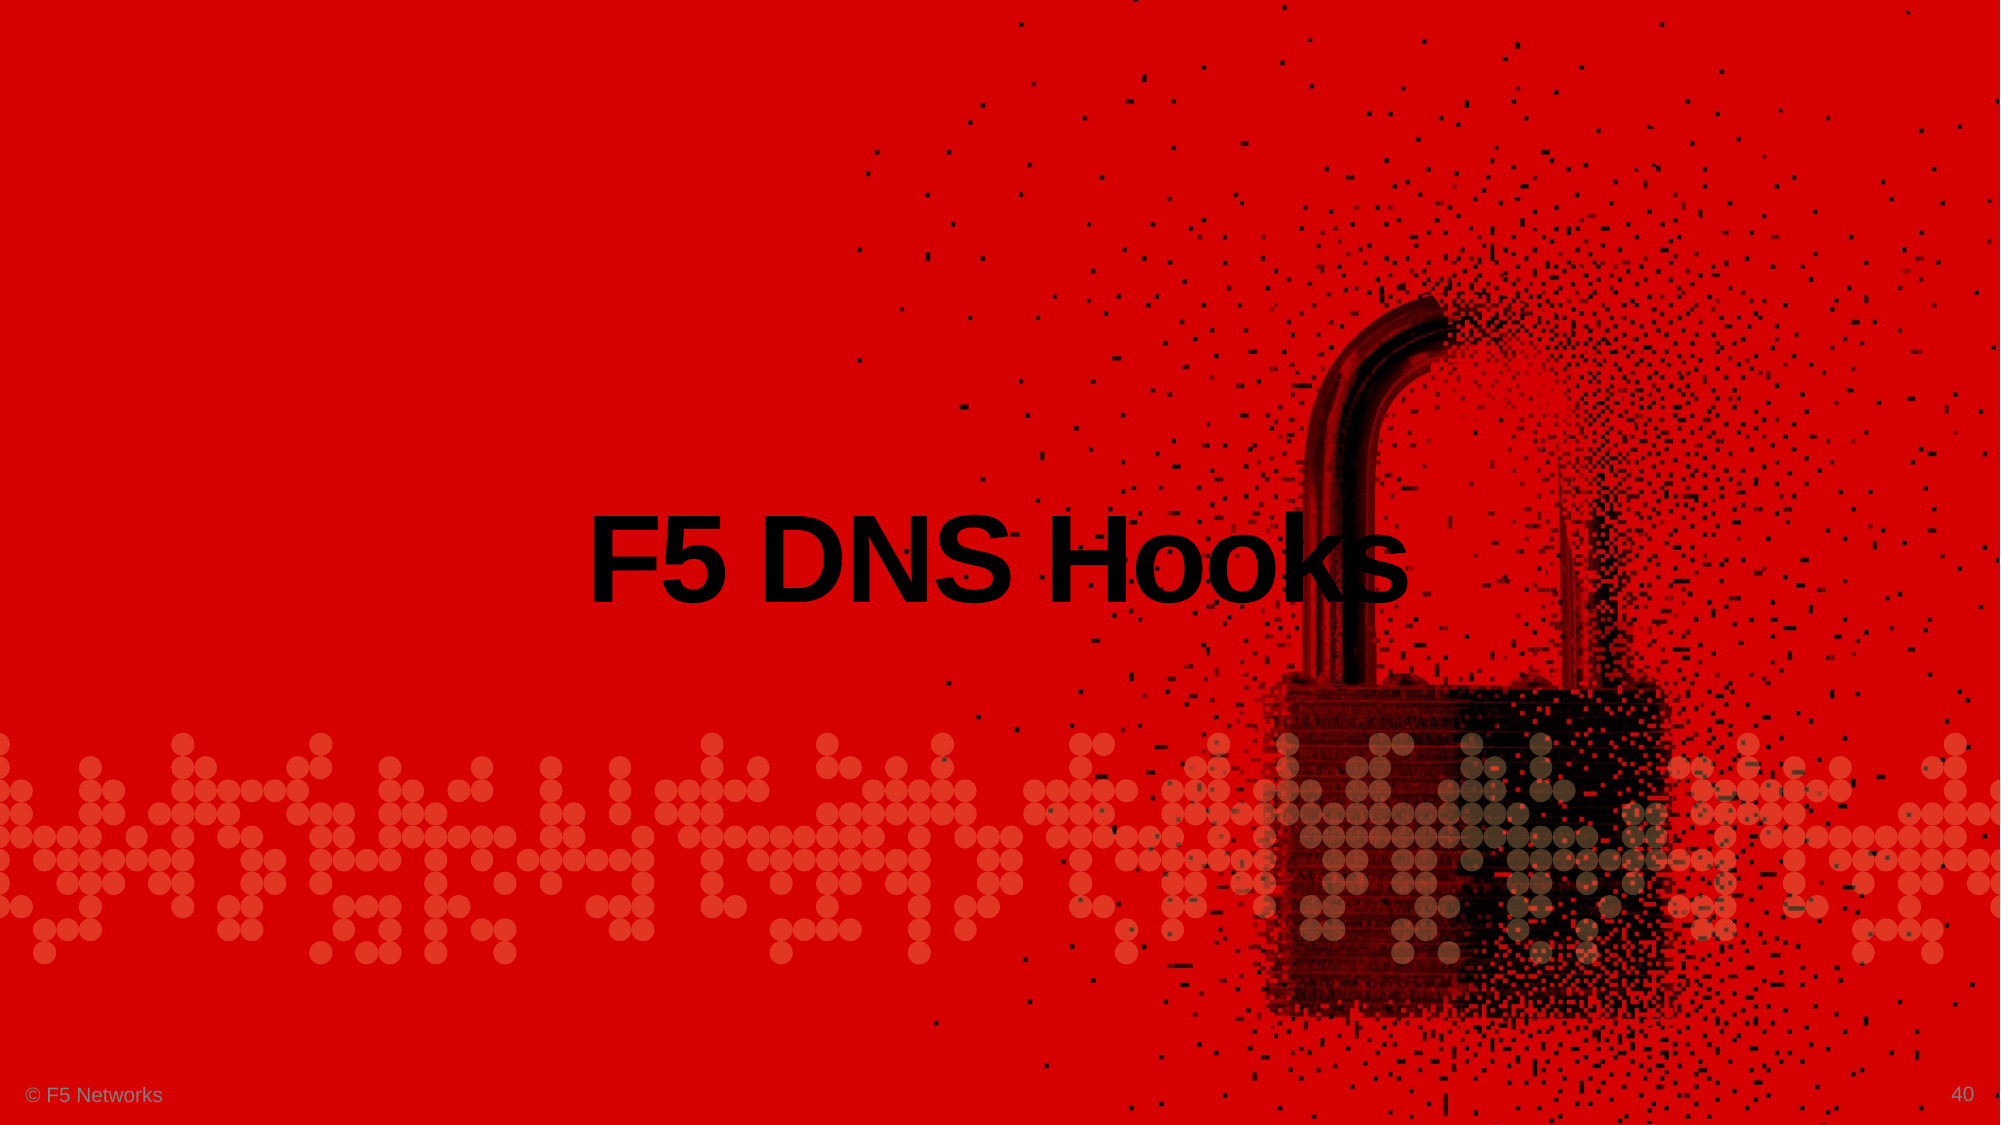

# F5 DNS Hooks
40
© F5 Networks